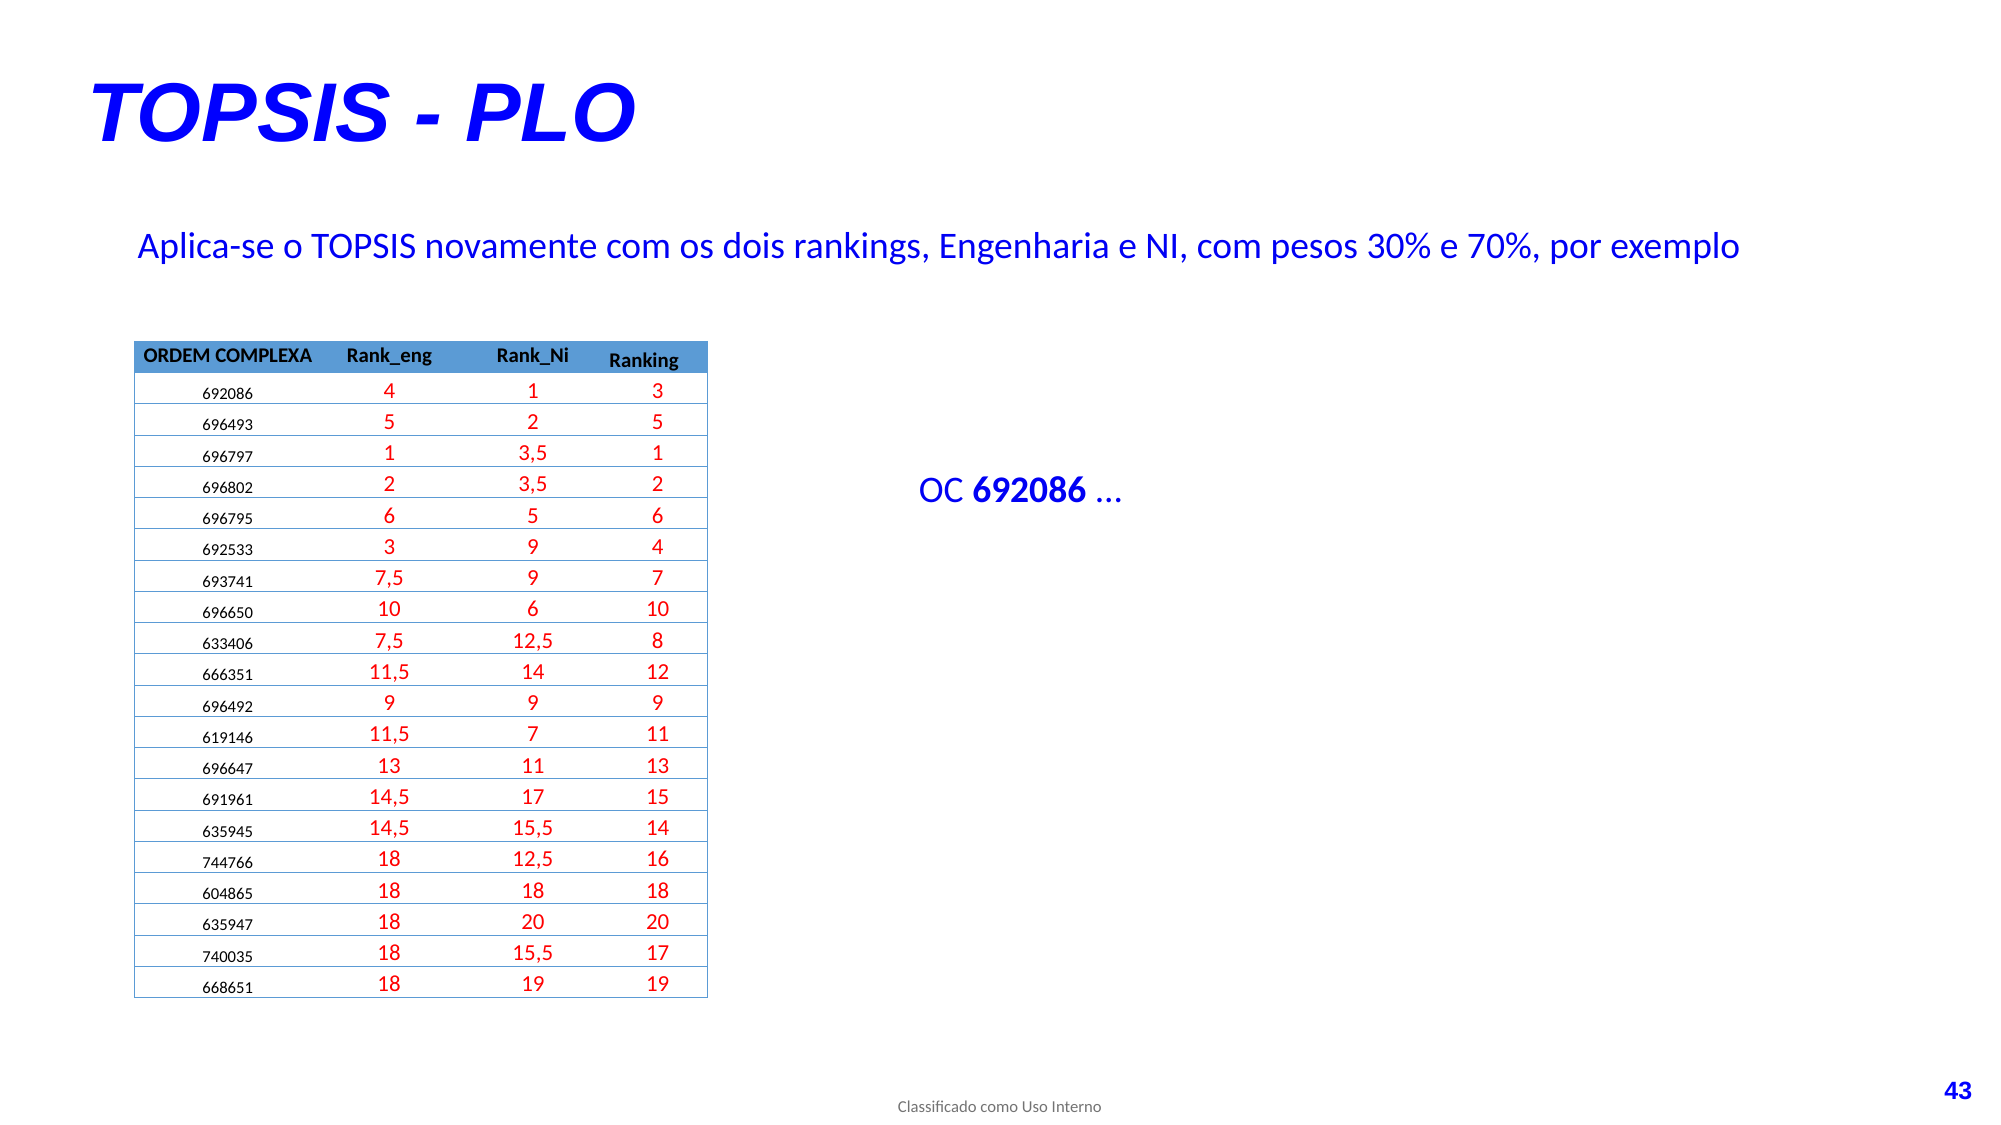

TOPSIS - PLO

Aplica-se o TOPSIS novamente com os dois rankings, Engenharia e NI, com pesos 30% e 70%, por exemplo
| ORDEM COMPLEXA | Rank\_eng | Rank\_Ni | Ranking |
| --- | --- | --- | --- |
| 692086 | 4 | 1 | 3 |
| 696493 | 5 | 2 | 5 |
| 696797 | 1 | 3,5 | 1 |
| 696802 | 2 | 3,5 | 2 |
| 696795 | 6 | 5 | 6 |
| 692533 | 3 | 9 | 4 |
| 693741 | 7,5 | 9 | 7 |
| 696650 | 10 | 6 | 10 |
| 633406 | 7,5 | 12,5 | 8 |
| 666351 | 11,5 | 14 | 12 |
| 696492 | 9 | 9 | 9 |
| 619146 | 11,5 | 7 | 11 |
| 696647 | 13 | 11 | 13 |
| 691961 | 14,5 | 17 | 15 |
| 635945 | 14,5 | 15,5 | 14 |
| 744766 | 18 | 12,5 | 16 |
| 604865 | 18 | 18 | 18 |
| 635947 | 18 | 20 | 20 |
| 740035 | 18 | 15,5 | 17 |
| 668651 | 18 | 19 | 19 |
OC 692086 ...
43